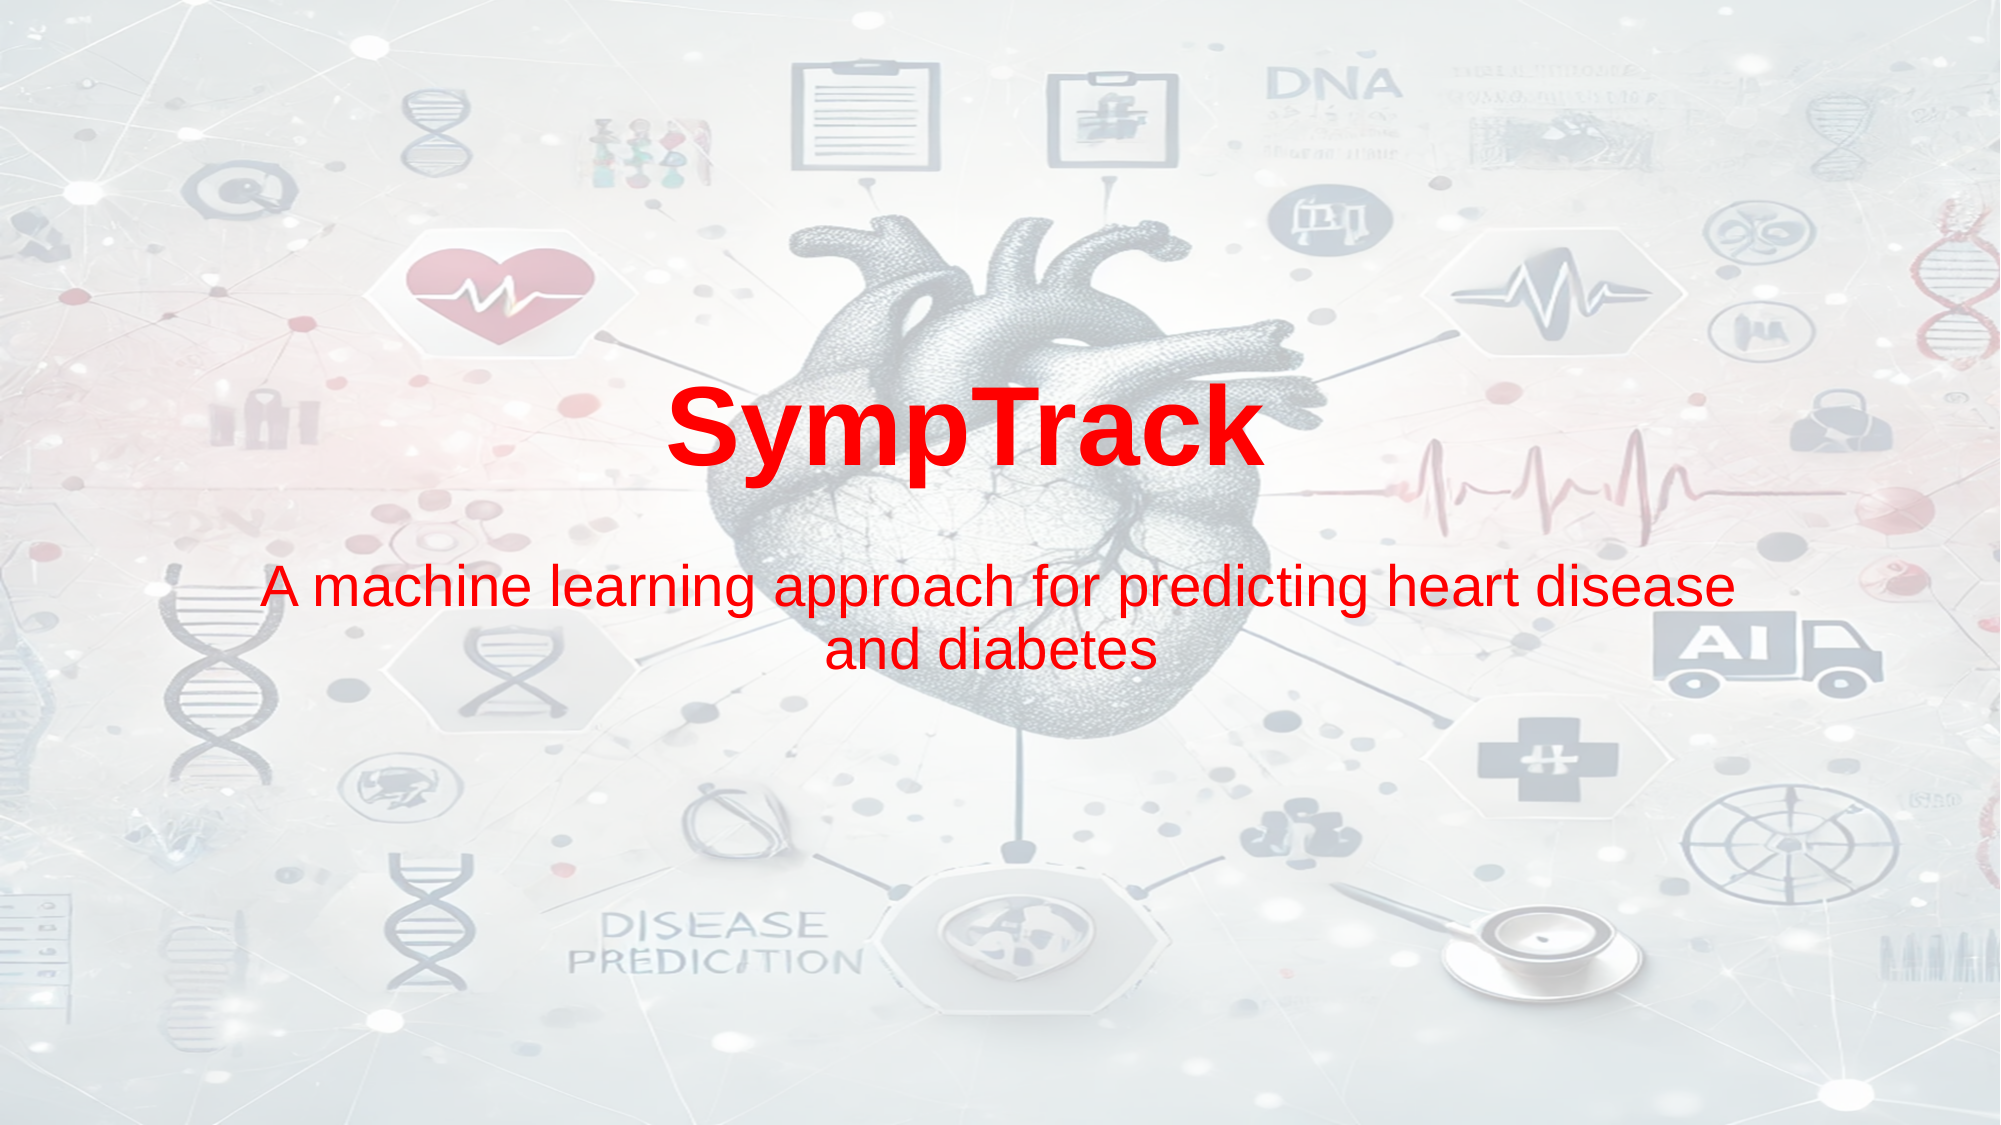

SympTrack
# A machine learning approach for predicting heart disease and diabetes